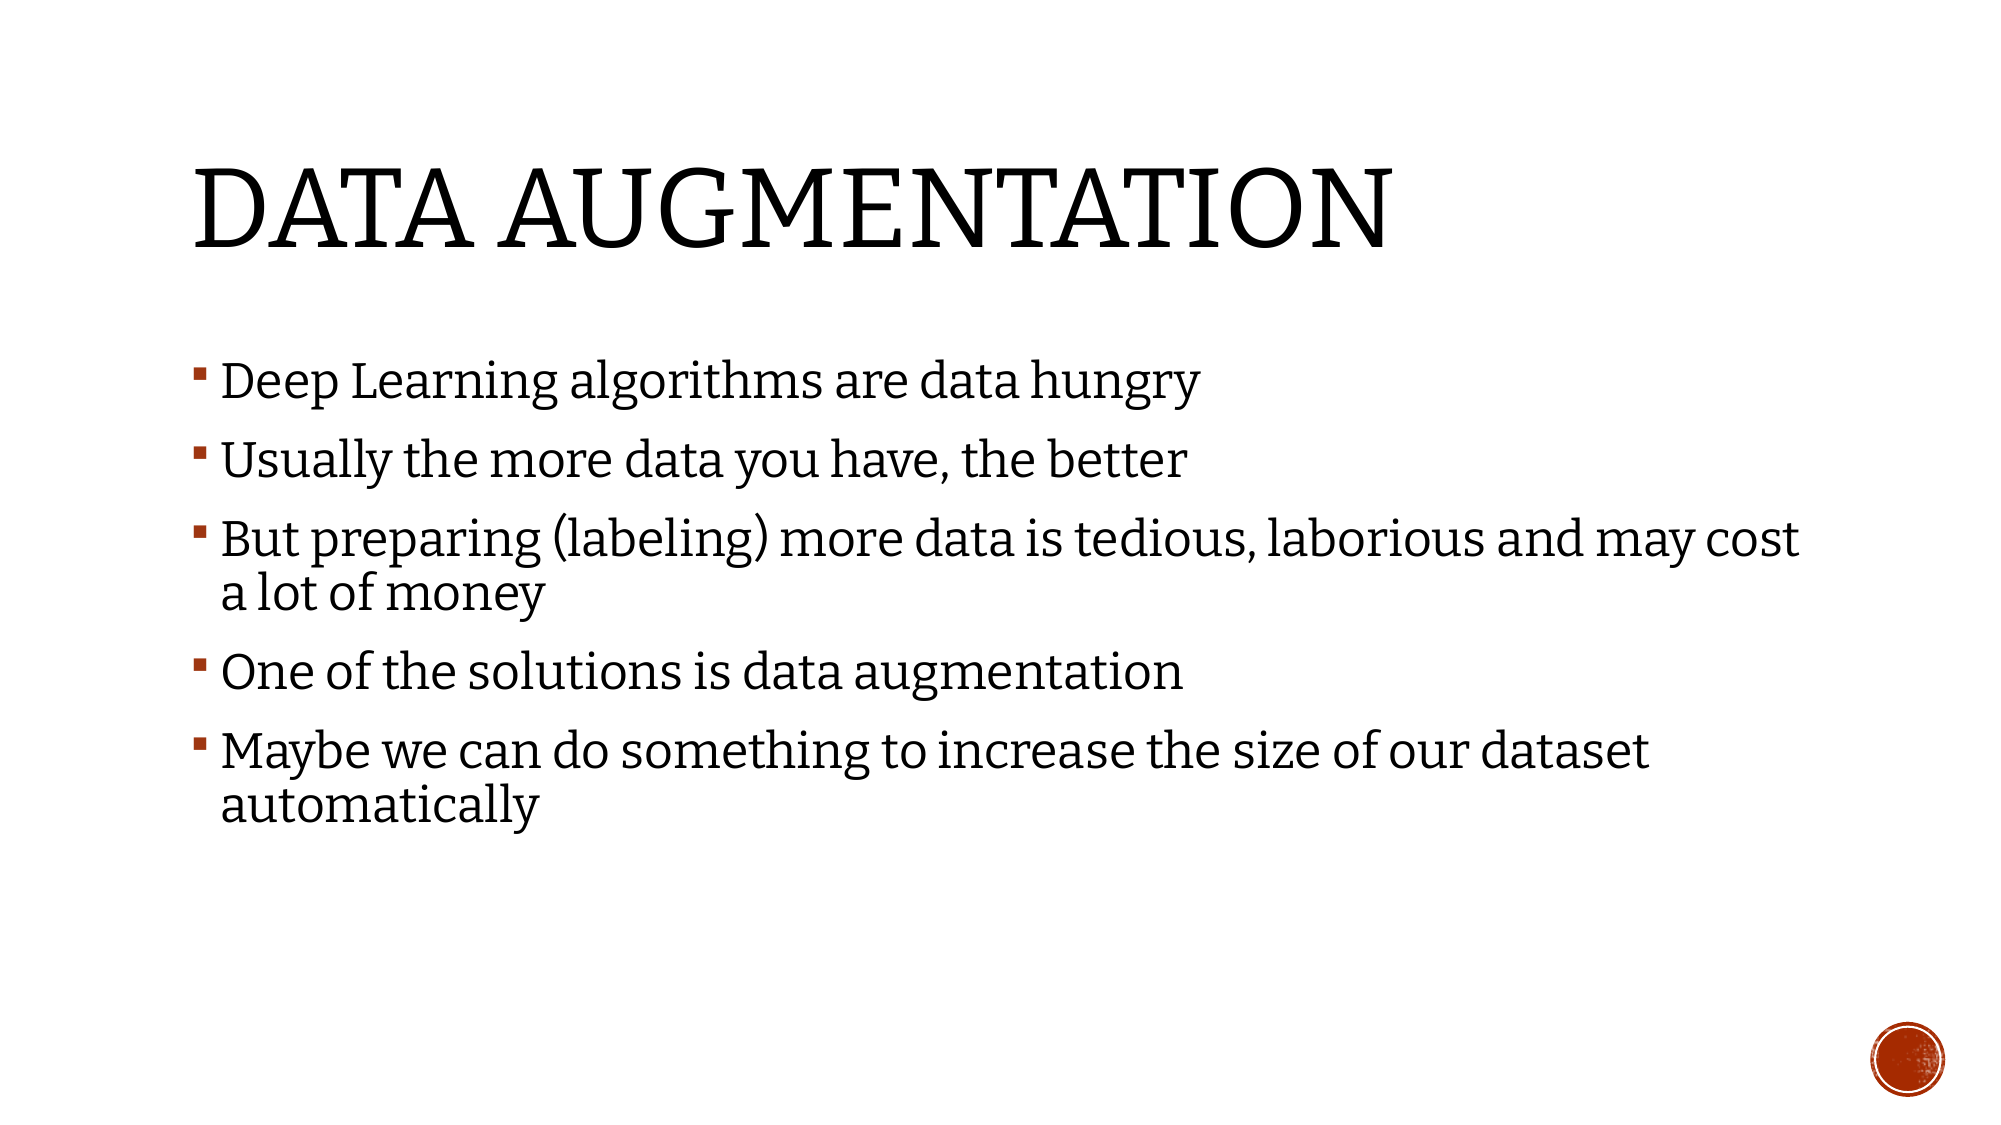

# Data augmentation
Deep Learning algorithms are data hungry
Usually the more data you have, the better
But preparing (labeling) more data is tedious, laborious and may cost a lot of money
One of the solutions is data augmentation
Maybe we can do something to increase the size of our dataset automatically